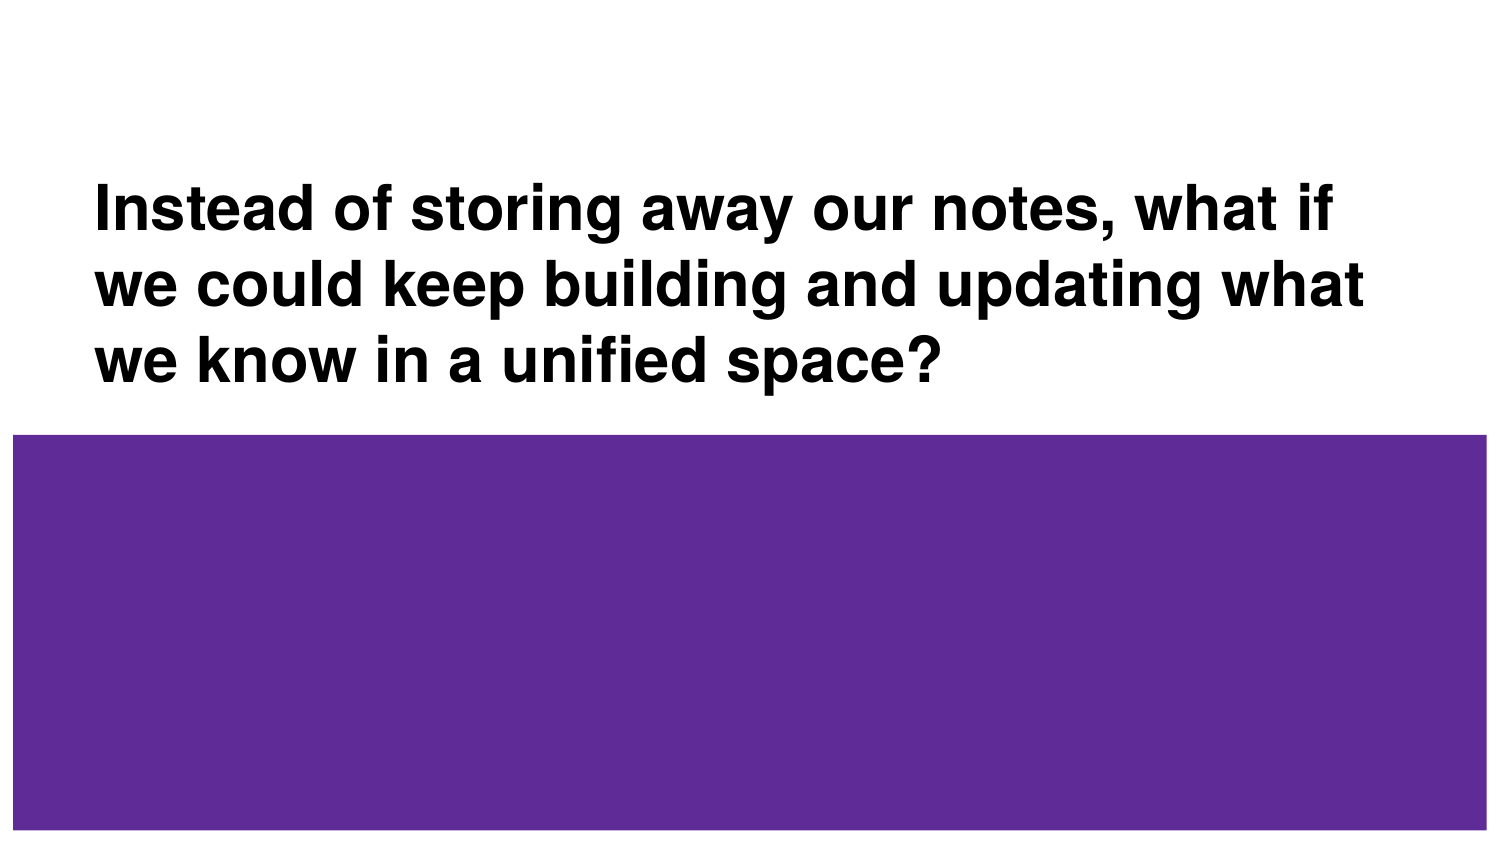

# Instead of storing away our notes, what if we could keep building and updating what we know in a unified space?